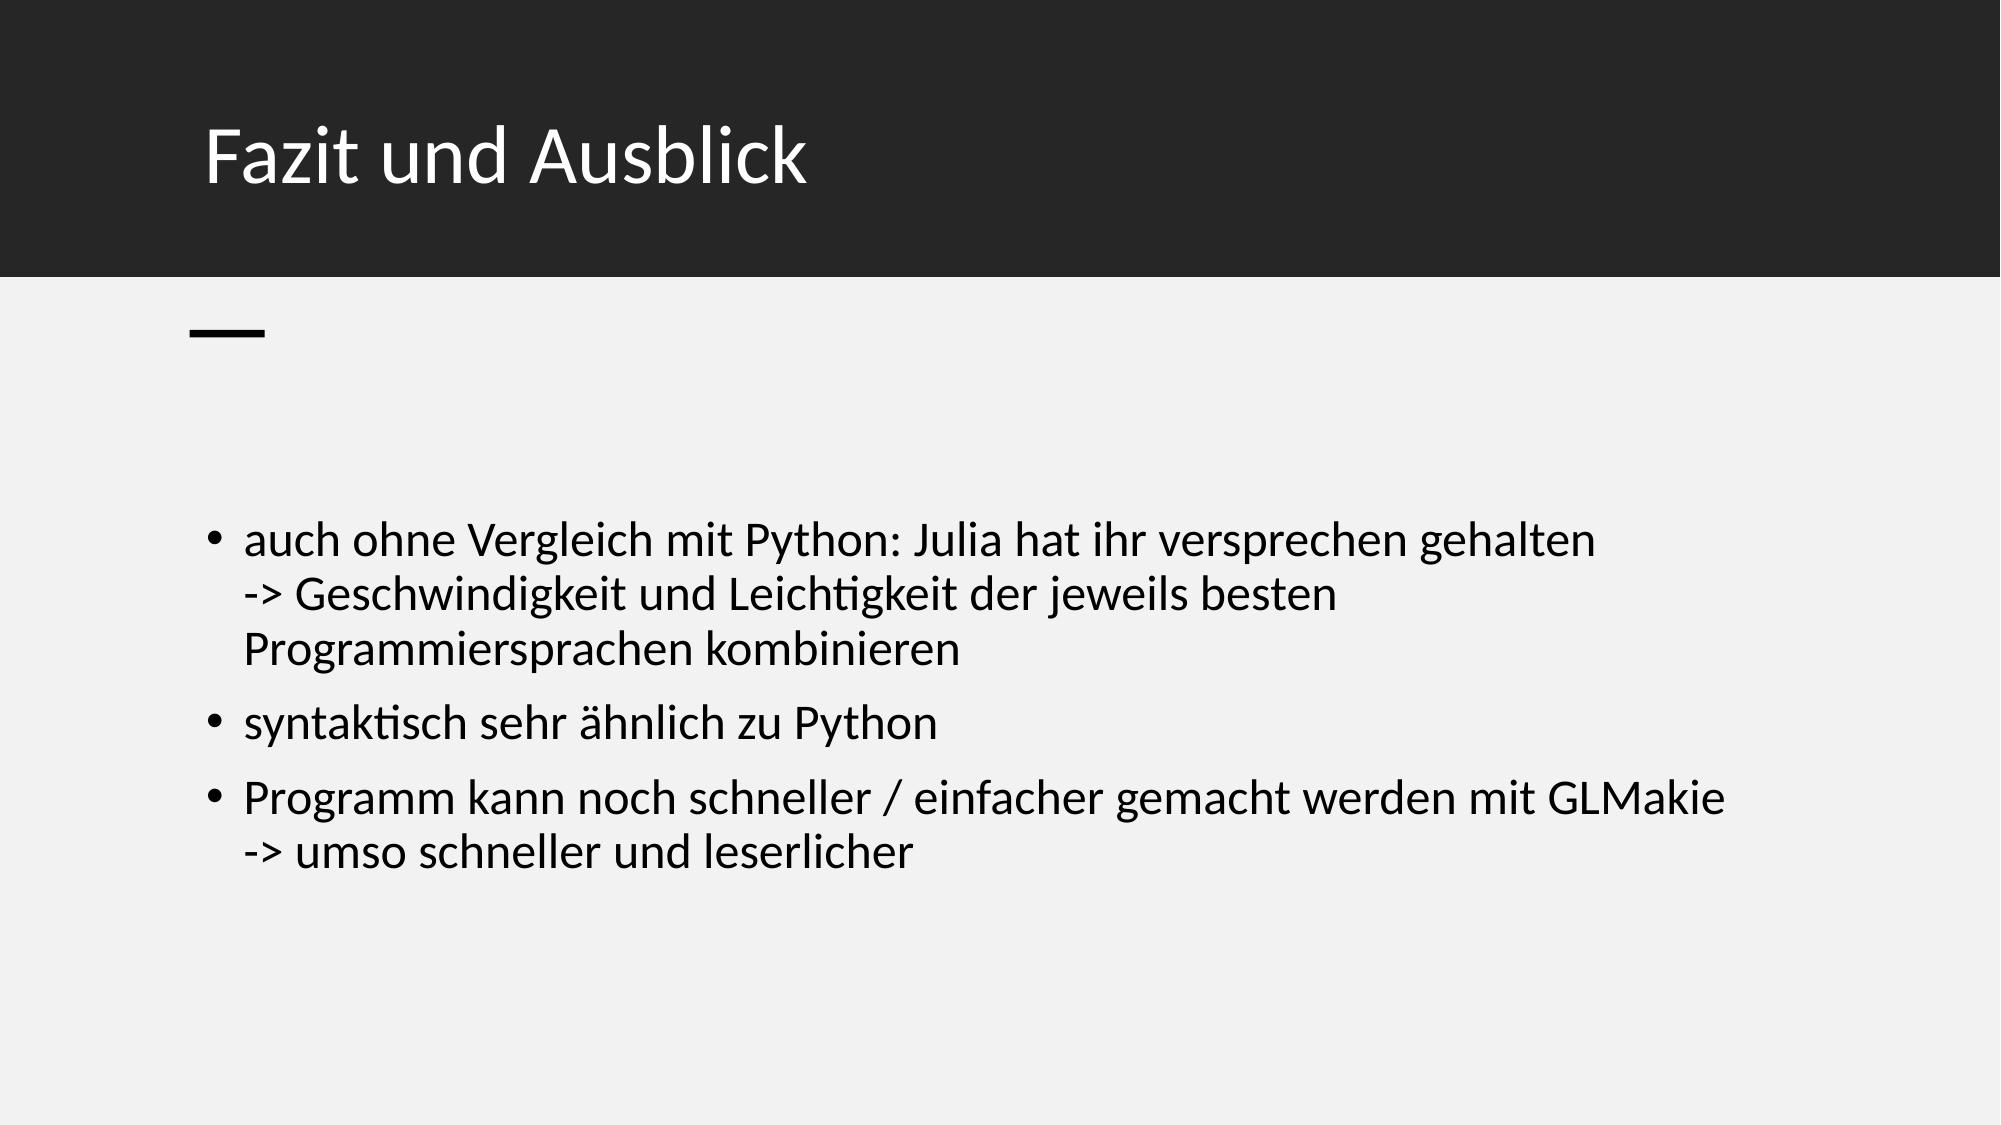

# Fazit und Ausblick

auch ohne Vergleich mit Python: Julia hat ihr versprechen gehalten
-> Geschwindigkeit und Leichtigkeit der jeweils besten Programmiersprachen kombinieren
syntaktisch sehr ähnlich zu Python
Programm kann noch schneller / einfacher gemacht werden mit GLMakie
-> umso schneller und leserlicher